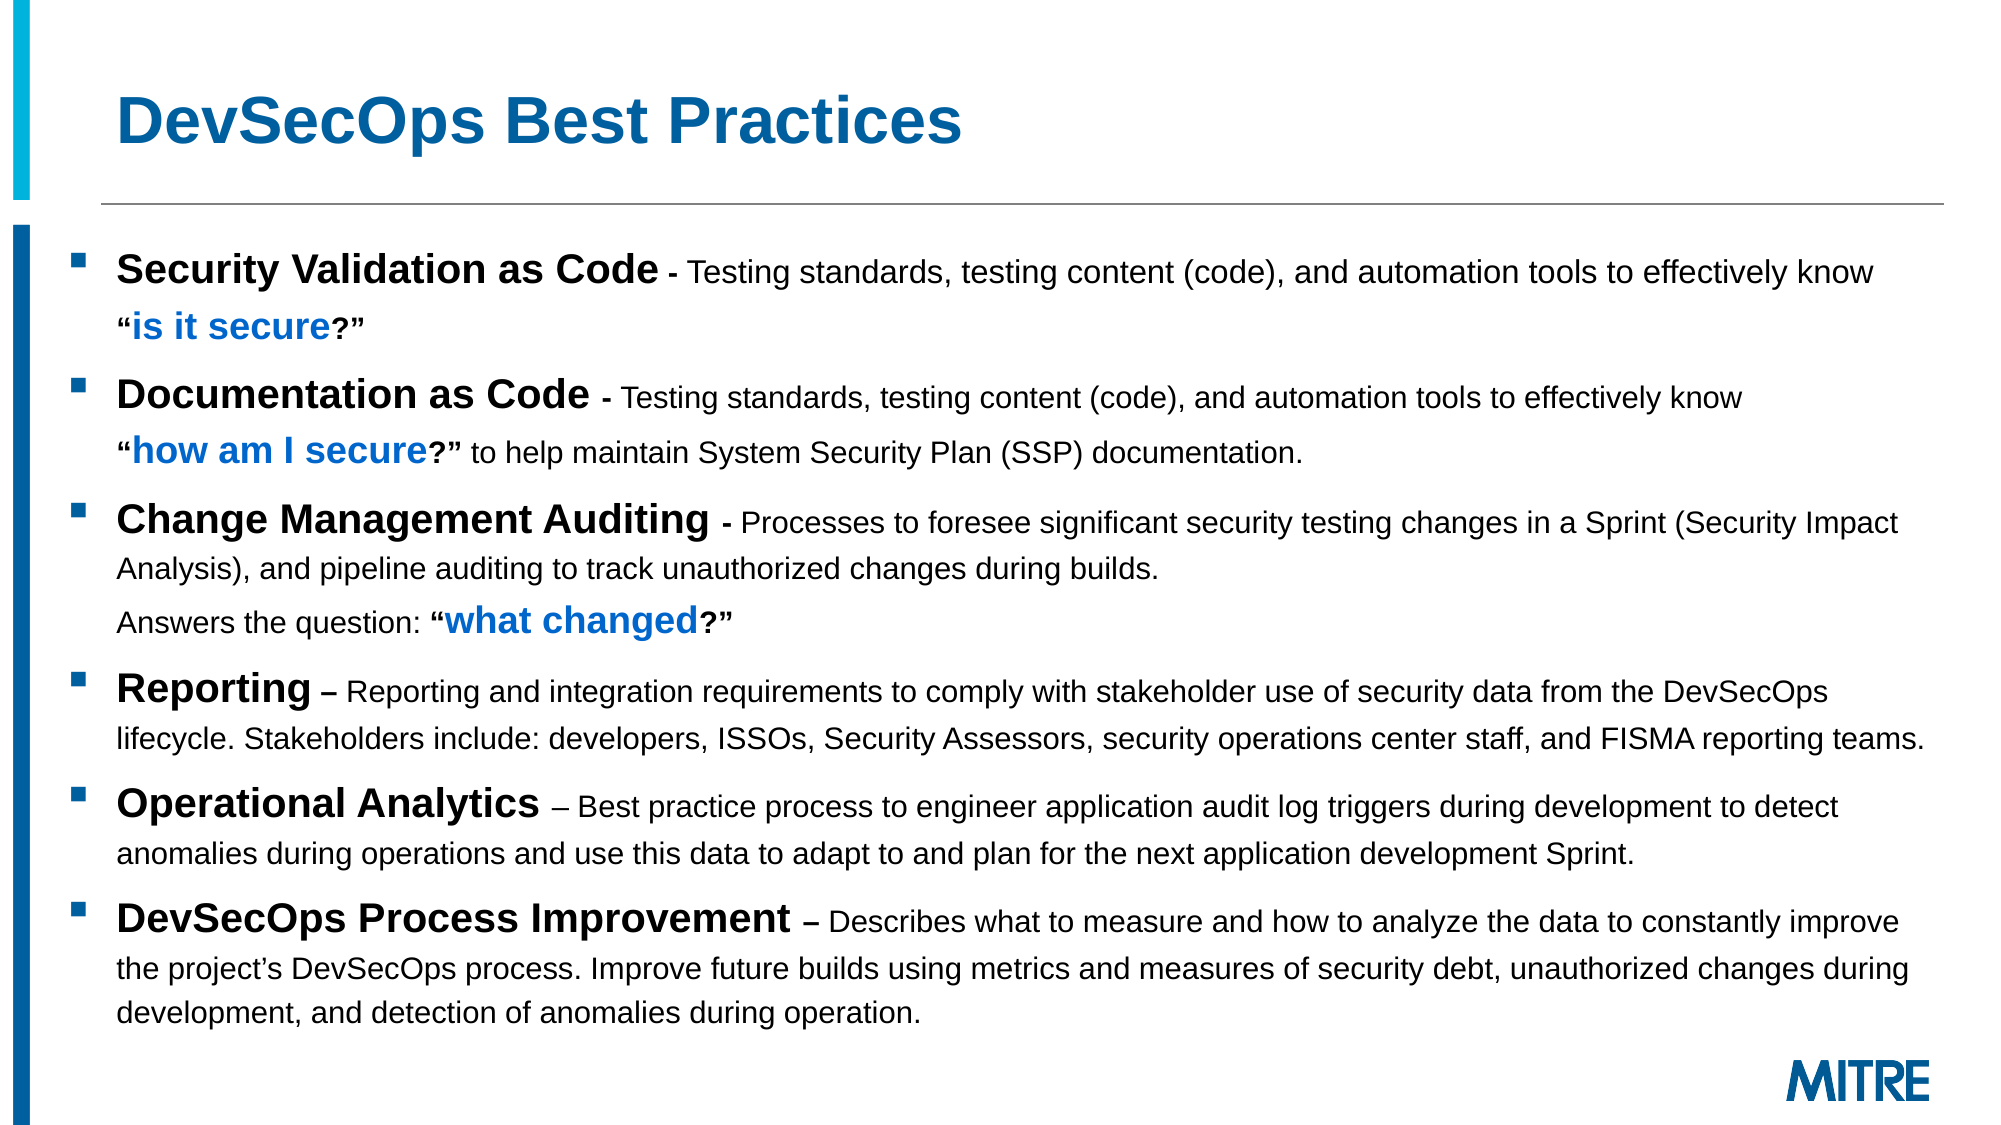

# DevSecOps Best Practices
Security Validation as Code - Testing standards, testing content (code), and automation tools to effectively know
“is it secure?”
Documentation as Code - Testing standards, testing content (code), and automation tools to effectively know
“how am I secure?” to help maintain System Security Plan (SSP) documentation.
Change Management Auditing - Processes to foresee significant security testing changes in a Sprint (Security Impact Analysis), and pipeline auditing to track unauthorized changes during builds.
Answers the question: “what changed?”
Reporting – Reporting and integration requirements to comply with stakeholder use of security data from the DevSecOps lifecycle. Stakeholders include: developers, ISSOs, Security Assessors, security operations center staff, and FISMA reporting teams.
Operational Analytics – Best practice process to engineer application audit log triggers during development to detect anomalies during operations and use this data to adapt to and plan for the next application development Sprint.
DevSecOps Process Improvement – Describes what to measure and how to analyze the data to constantly improve the project’s DevSecOps process. Improve future builds using metrics and measures of security debt, unauthorized changes during development, and detection of anomalies during operation.